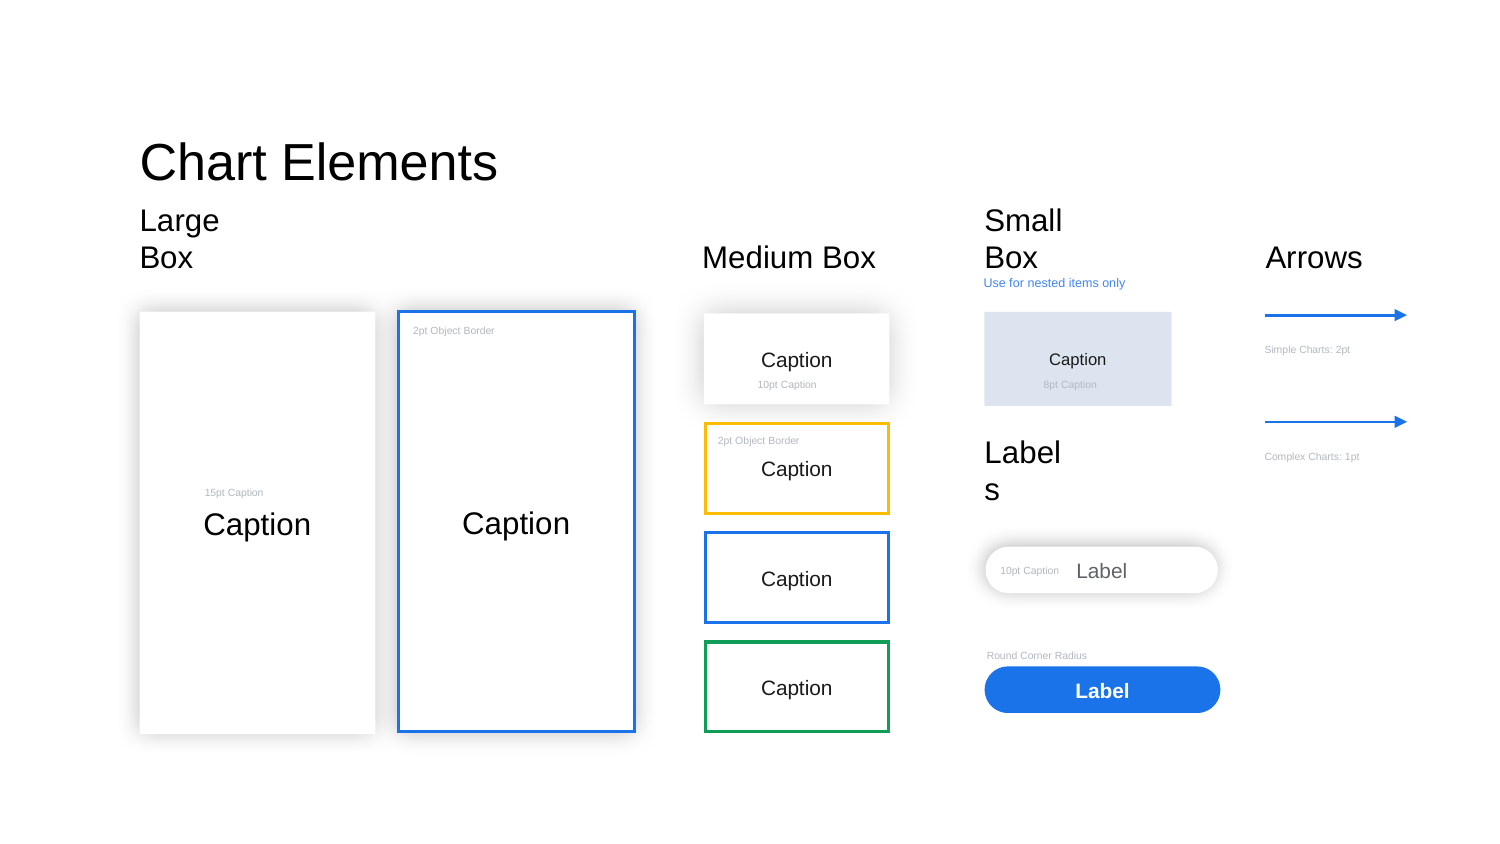

Chart Elements
Large Box
Medium Box
Small Box
Arrows
Use for nested items only
Caption
Caption
Caption
Caption
2pt Object Border
Simple Charts: 2pt
8pt Caption
10pt Caption
Caption
2pt Object Border
Complex Charts: 1pt
Labels
15pt Caption
Caption
Label
10pt Caption
Round Corner Radius
Caption
Label